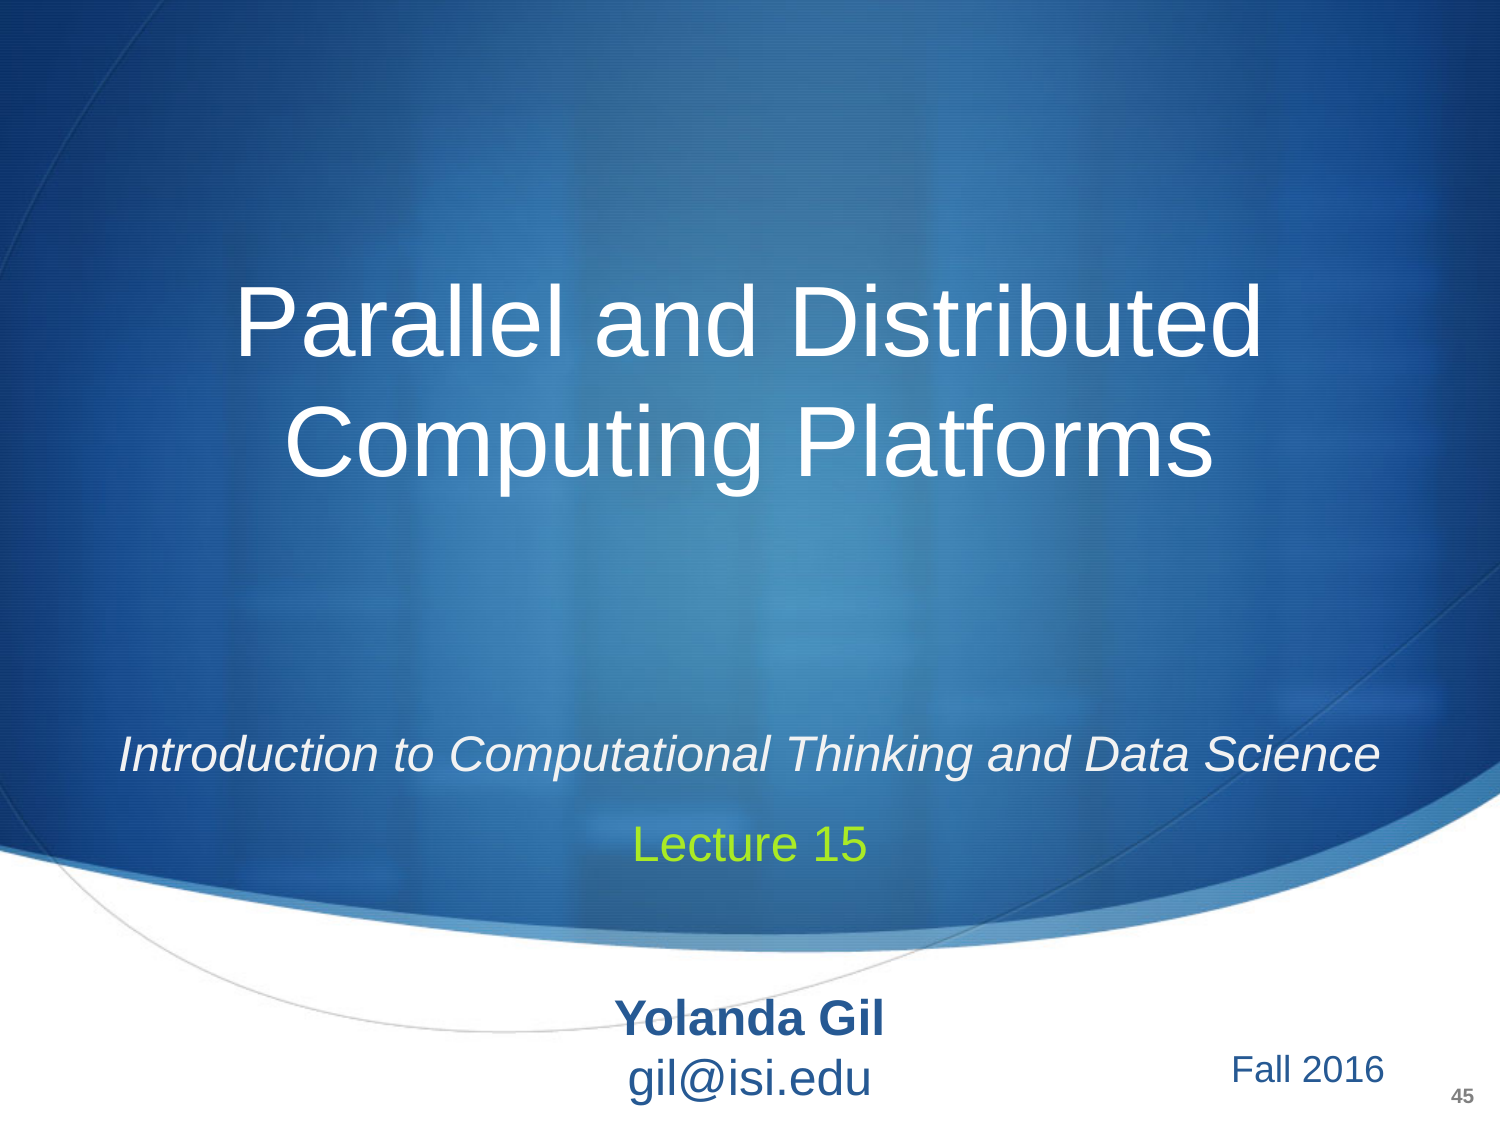

#
Parallel and Distributed Computing Platforms
Introduction to Computational Thinking and Data Science

Lecture 15
Yolanda Gil
gil@isi.edu
Fall 2016
45